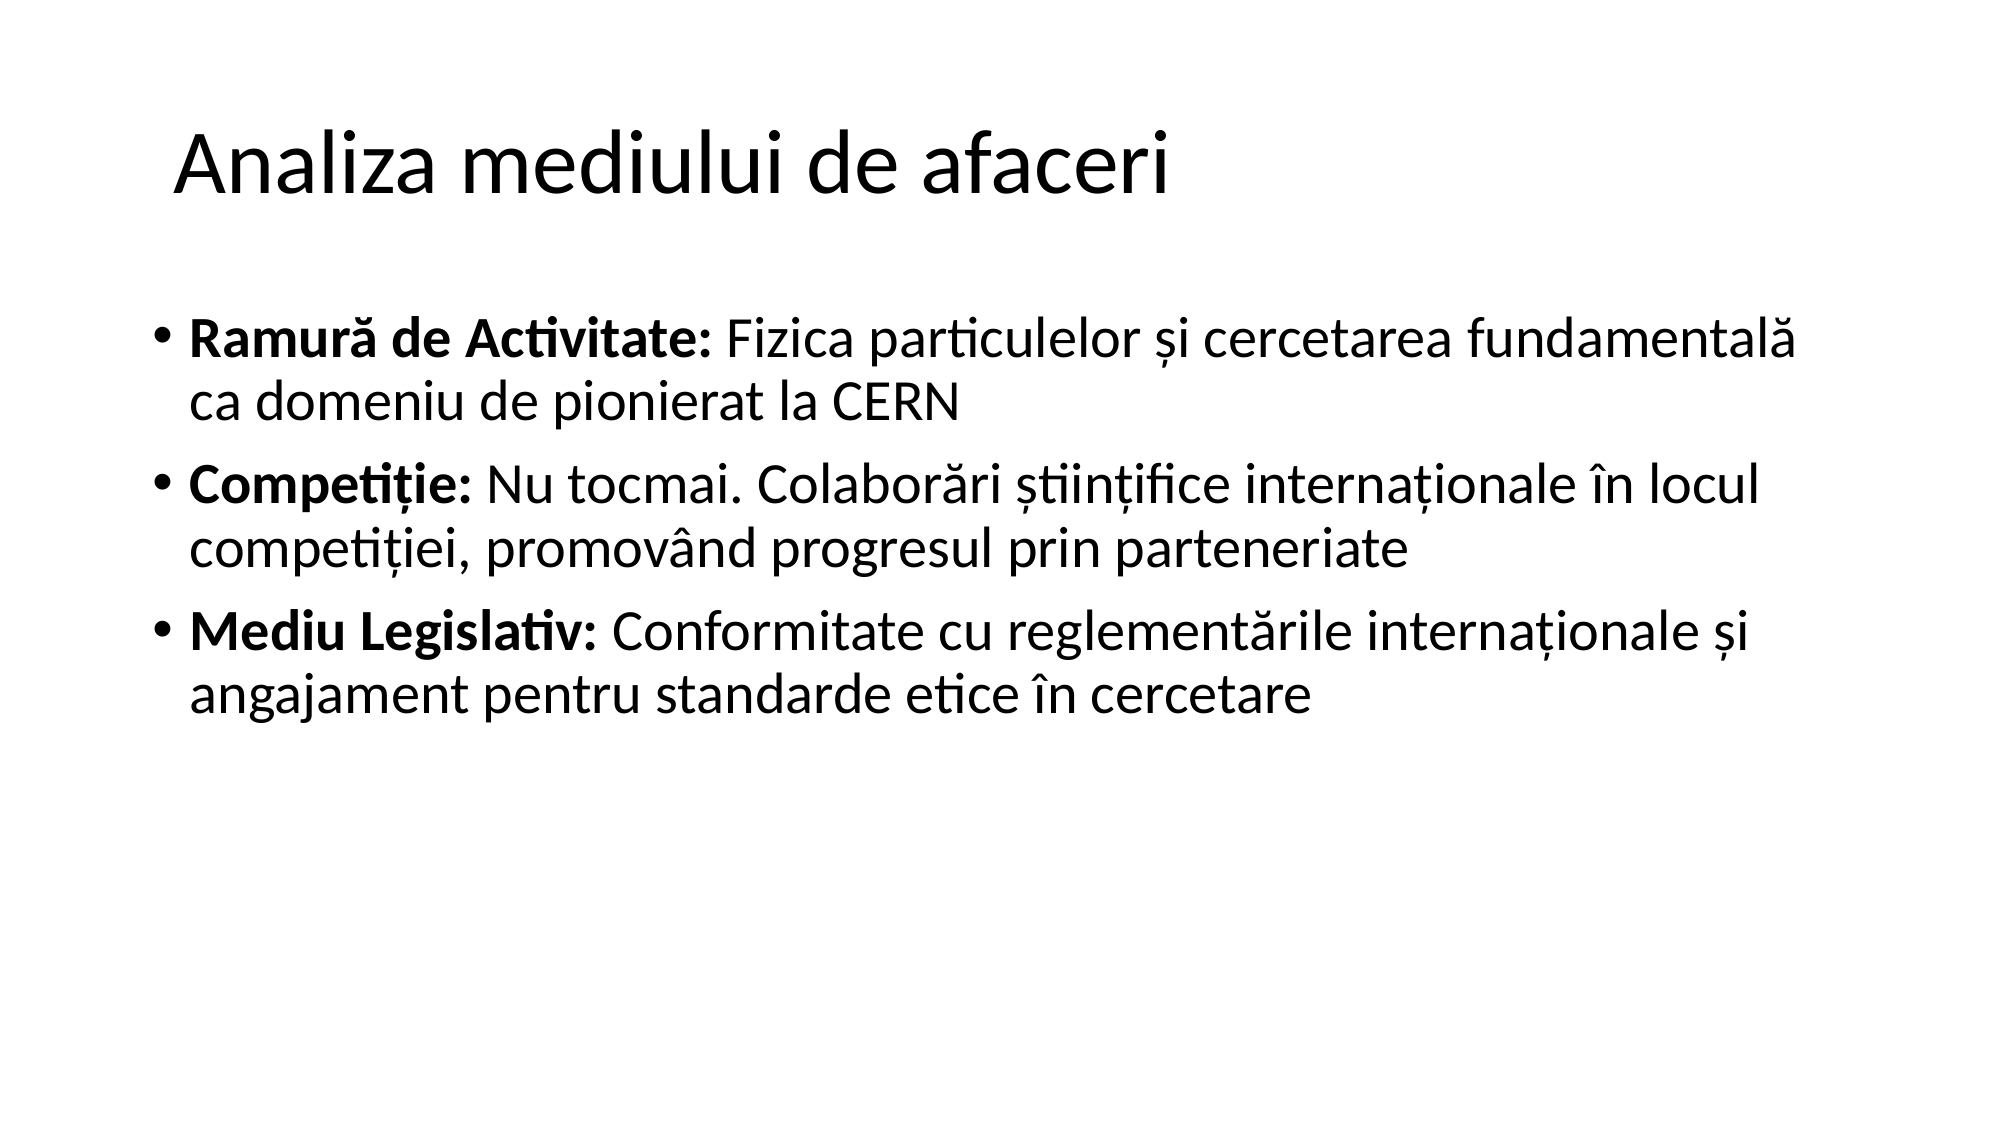

# Analiza mediului de afaceri
Ramură de Activitate: Fizica particulelor și cercetarea fundamentală ca domeniu de pionierat la CERN
Competiție: Nu tocmai. Colaborări științifice internaționale în locul competiției, promovând progresul prin parteneriate
Mediu Legislativ: Conformitate cu reglementările internaționale și angajament pentru standarde etice în cercetare